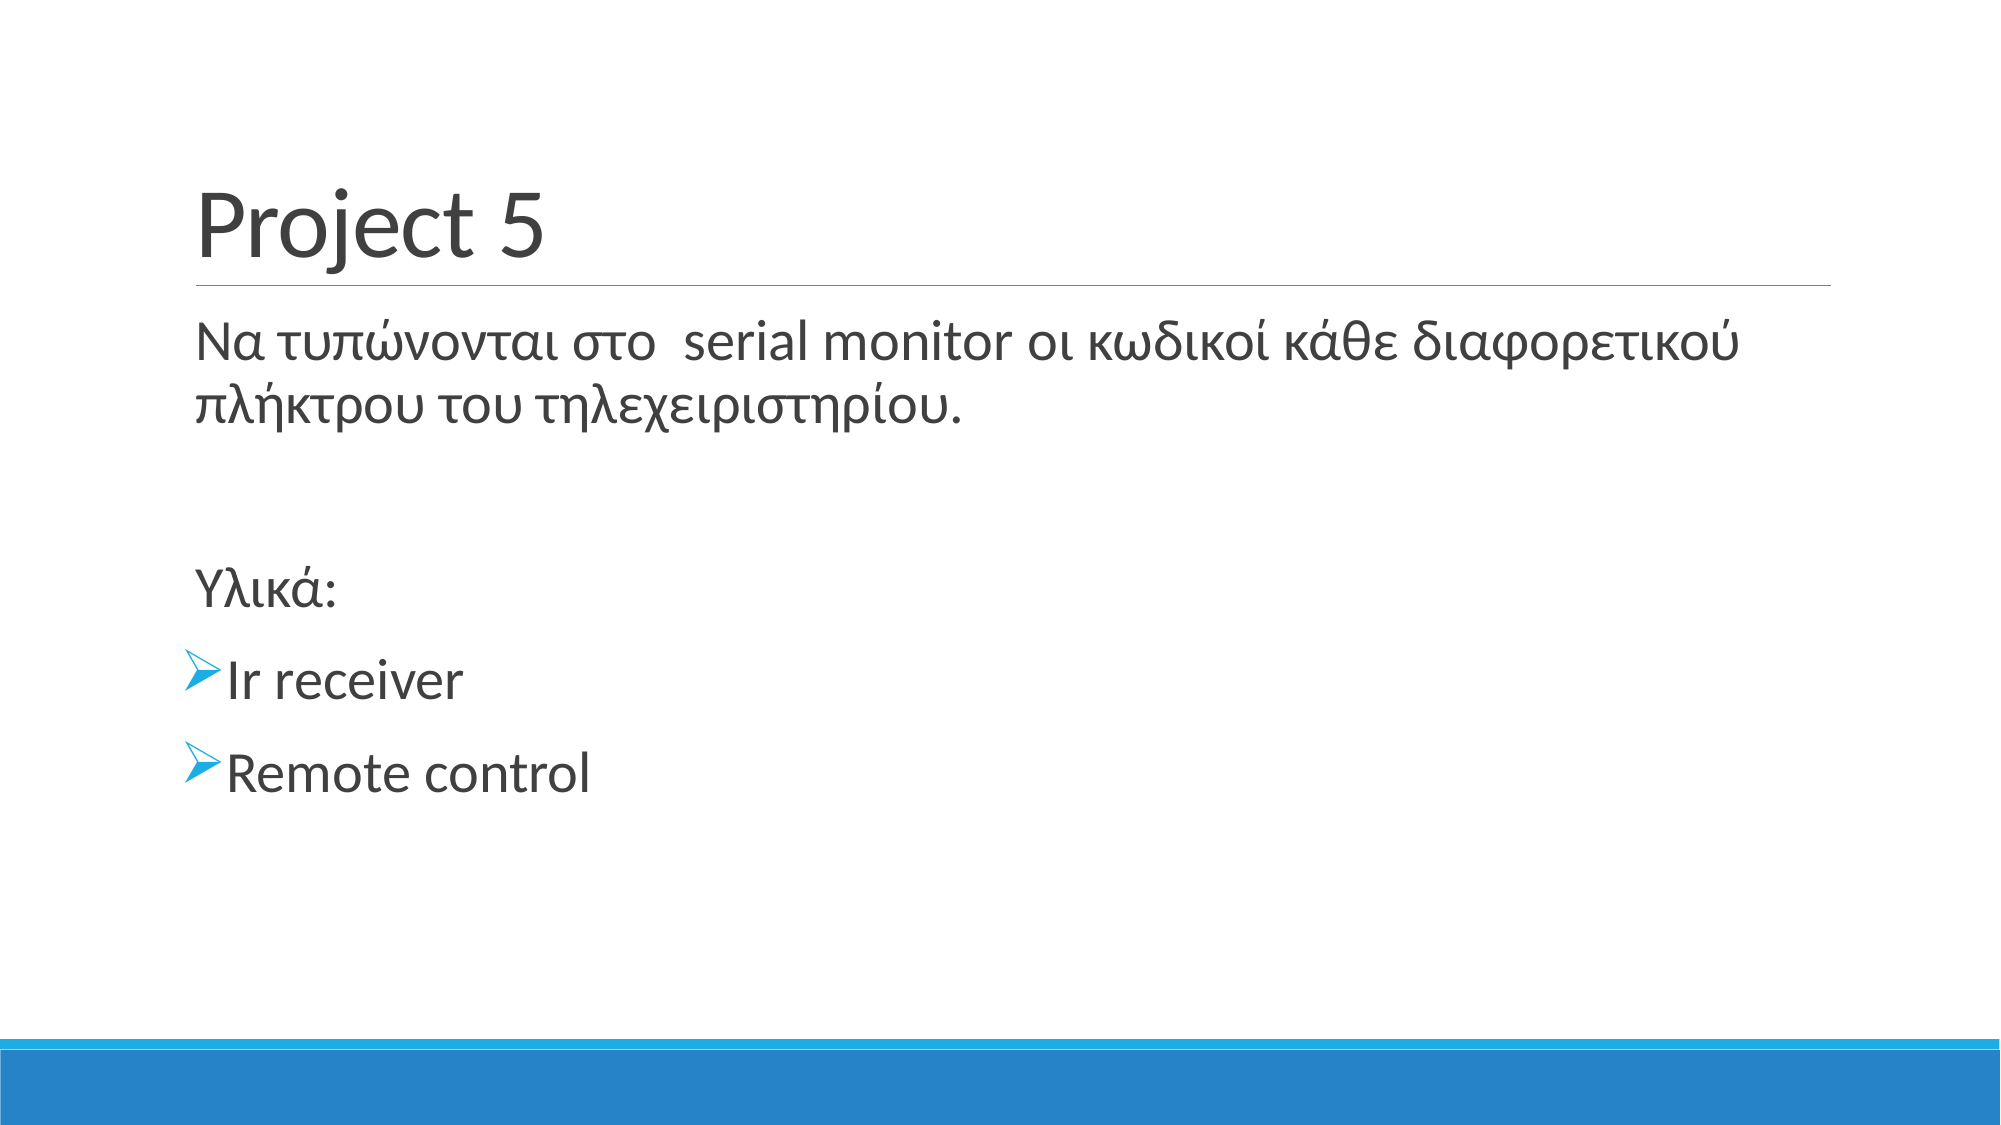

# Project 5
Να τυπώνονται στο  serial monitor οι κωδικοί κάθε διαφορετικού πλήκτρου του τηλεχειριστηρίου.

Υλικά:
Ir receiver
Remote control